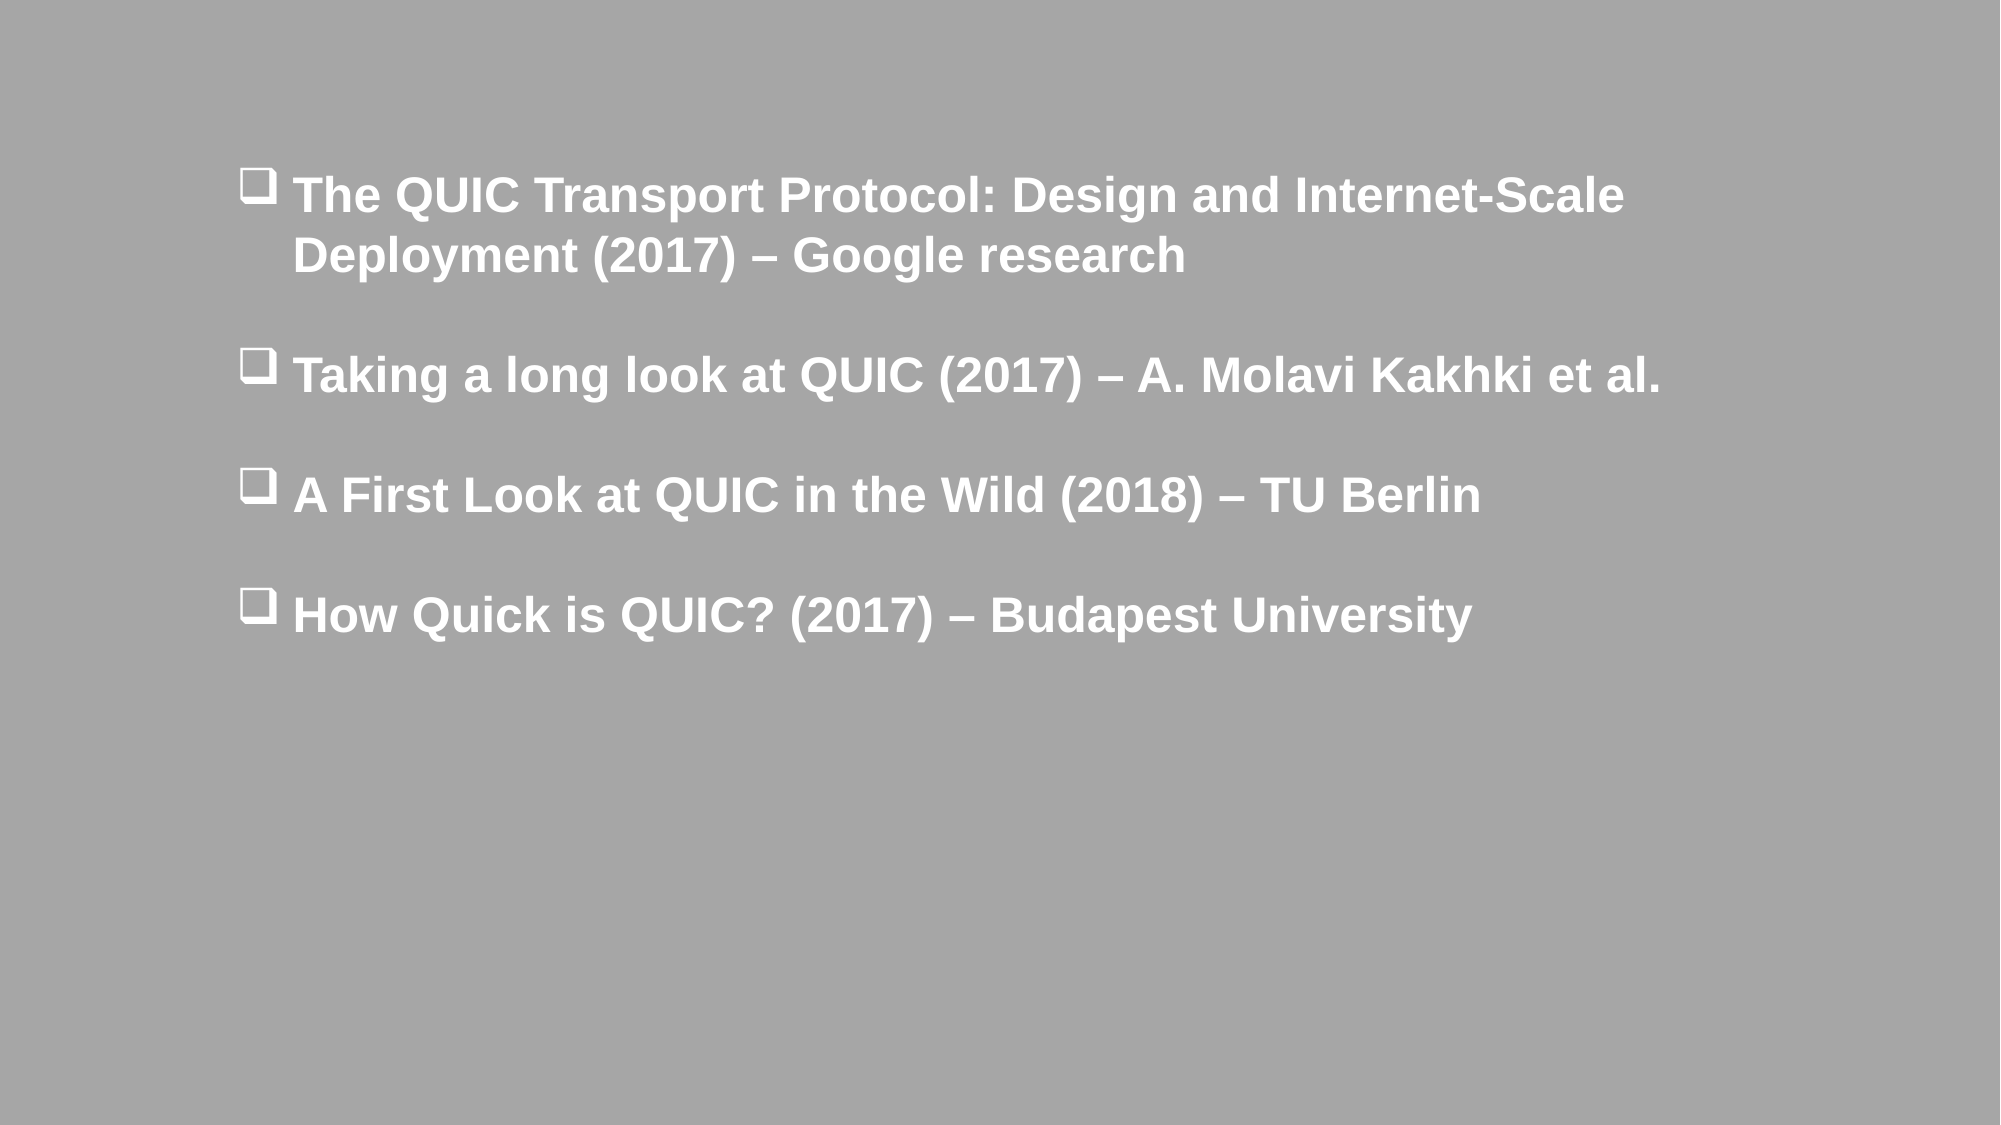

The QUIC Transport Protocol: Design and Internet-Scale Deployment (2017) – Google research

Taking a long look at QUIC (2017) – A. Molavi Kakhki et al.

A First Look at QUIC in the Wild (2018) – TU Berlin

How Quick is QUIC? (2017) – Budapest University